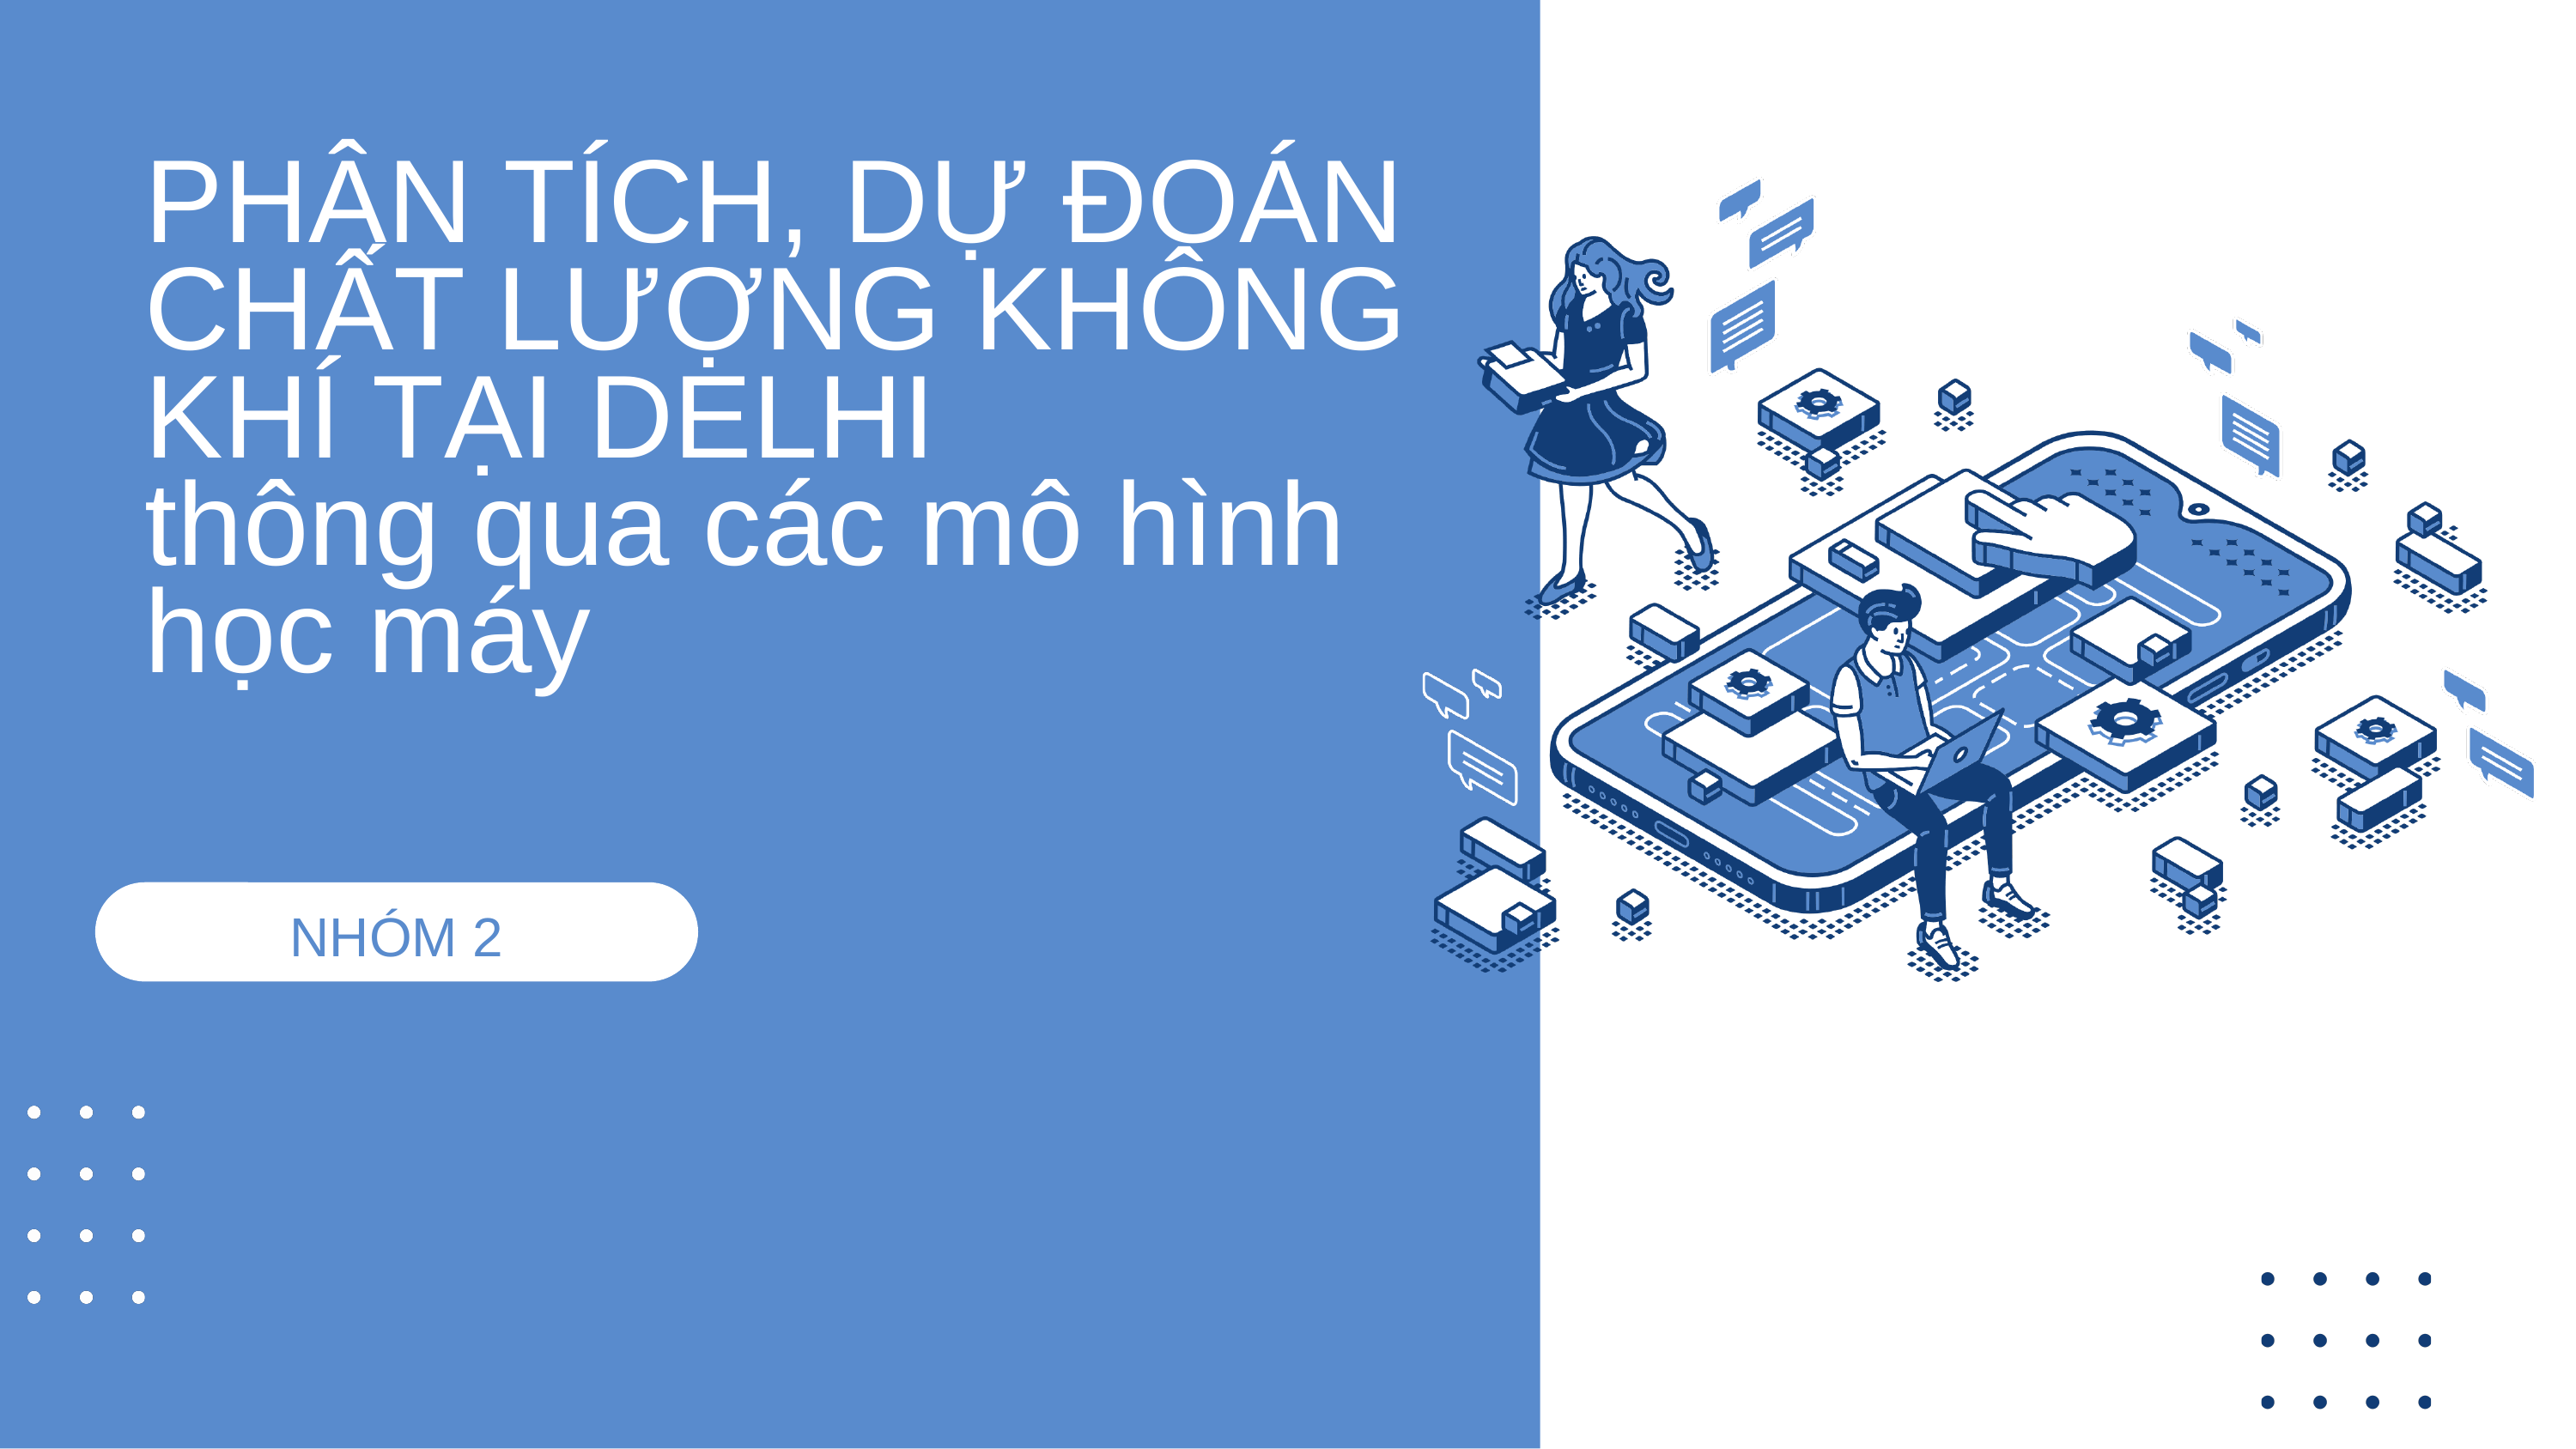

PHÂN TÍCH, DỰ ĐOÁN CHẤT LƯỢNG KHÔNG KHÍ TẠI DELHI
thông qua các mô hình học máy

NHÓM 2